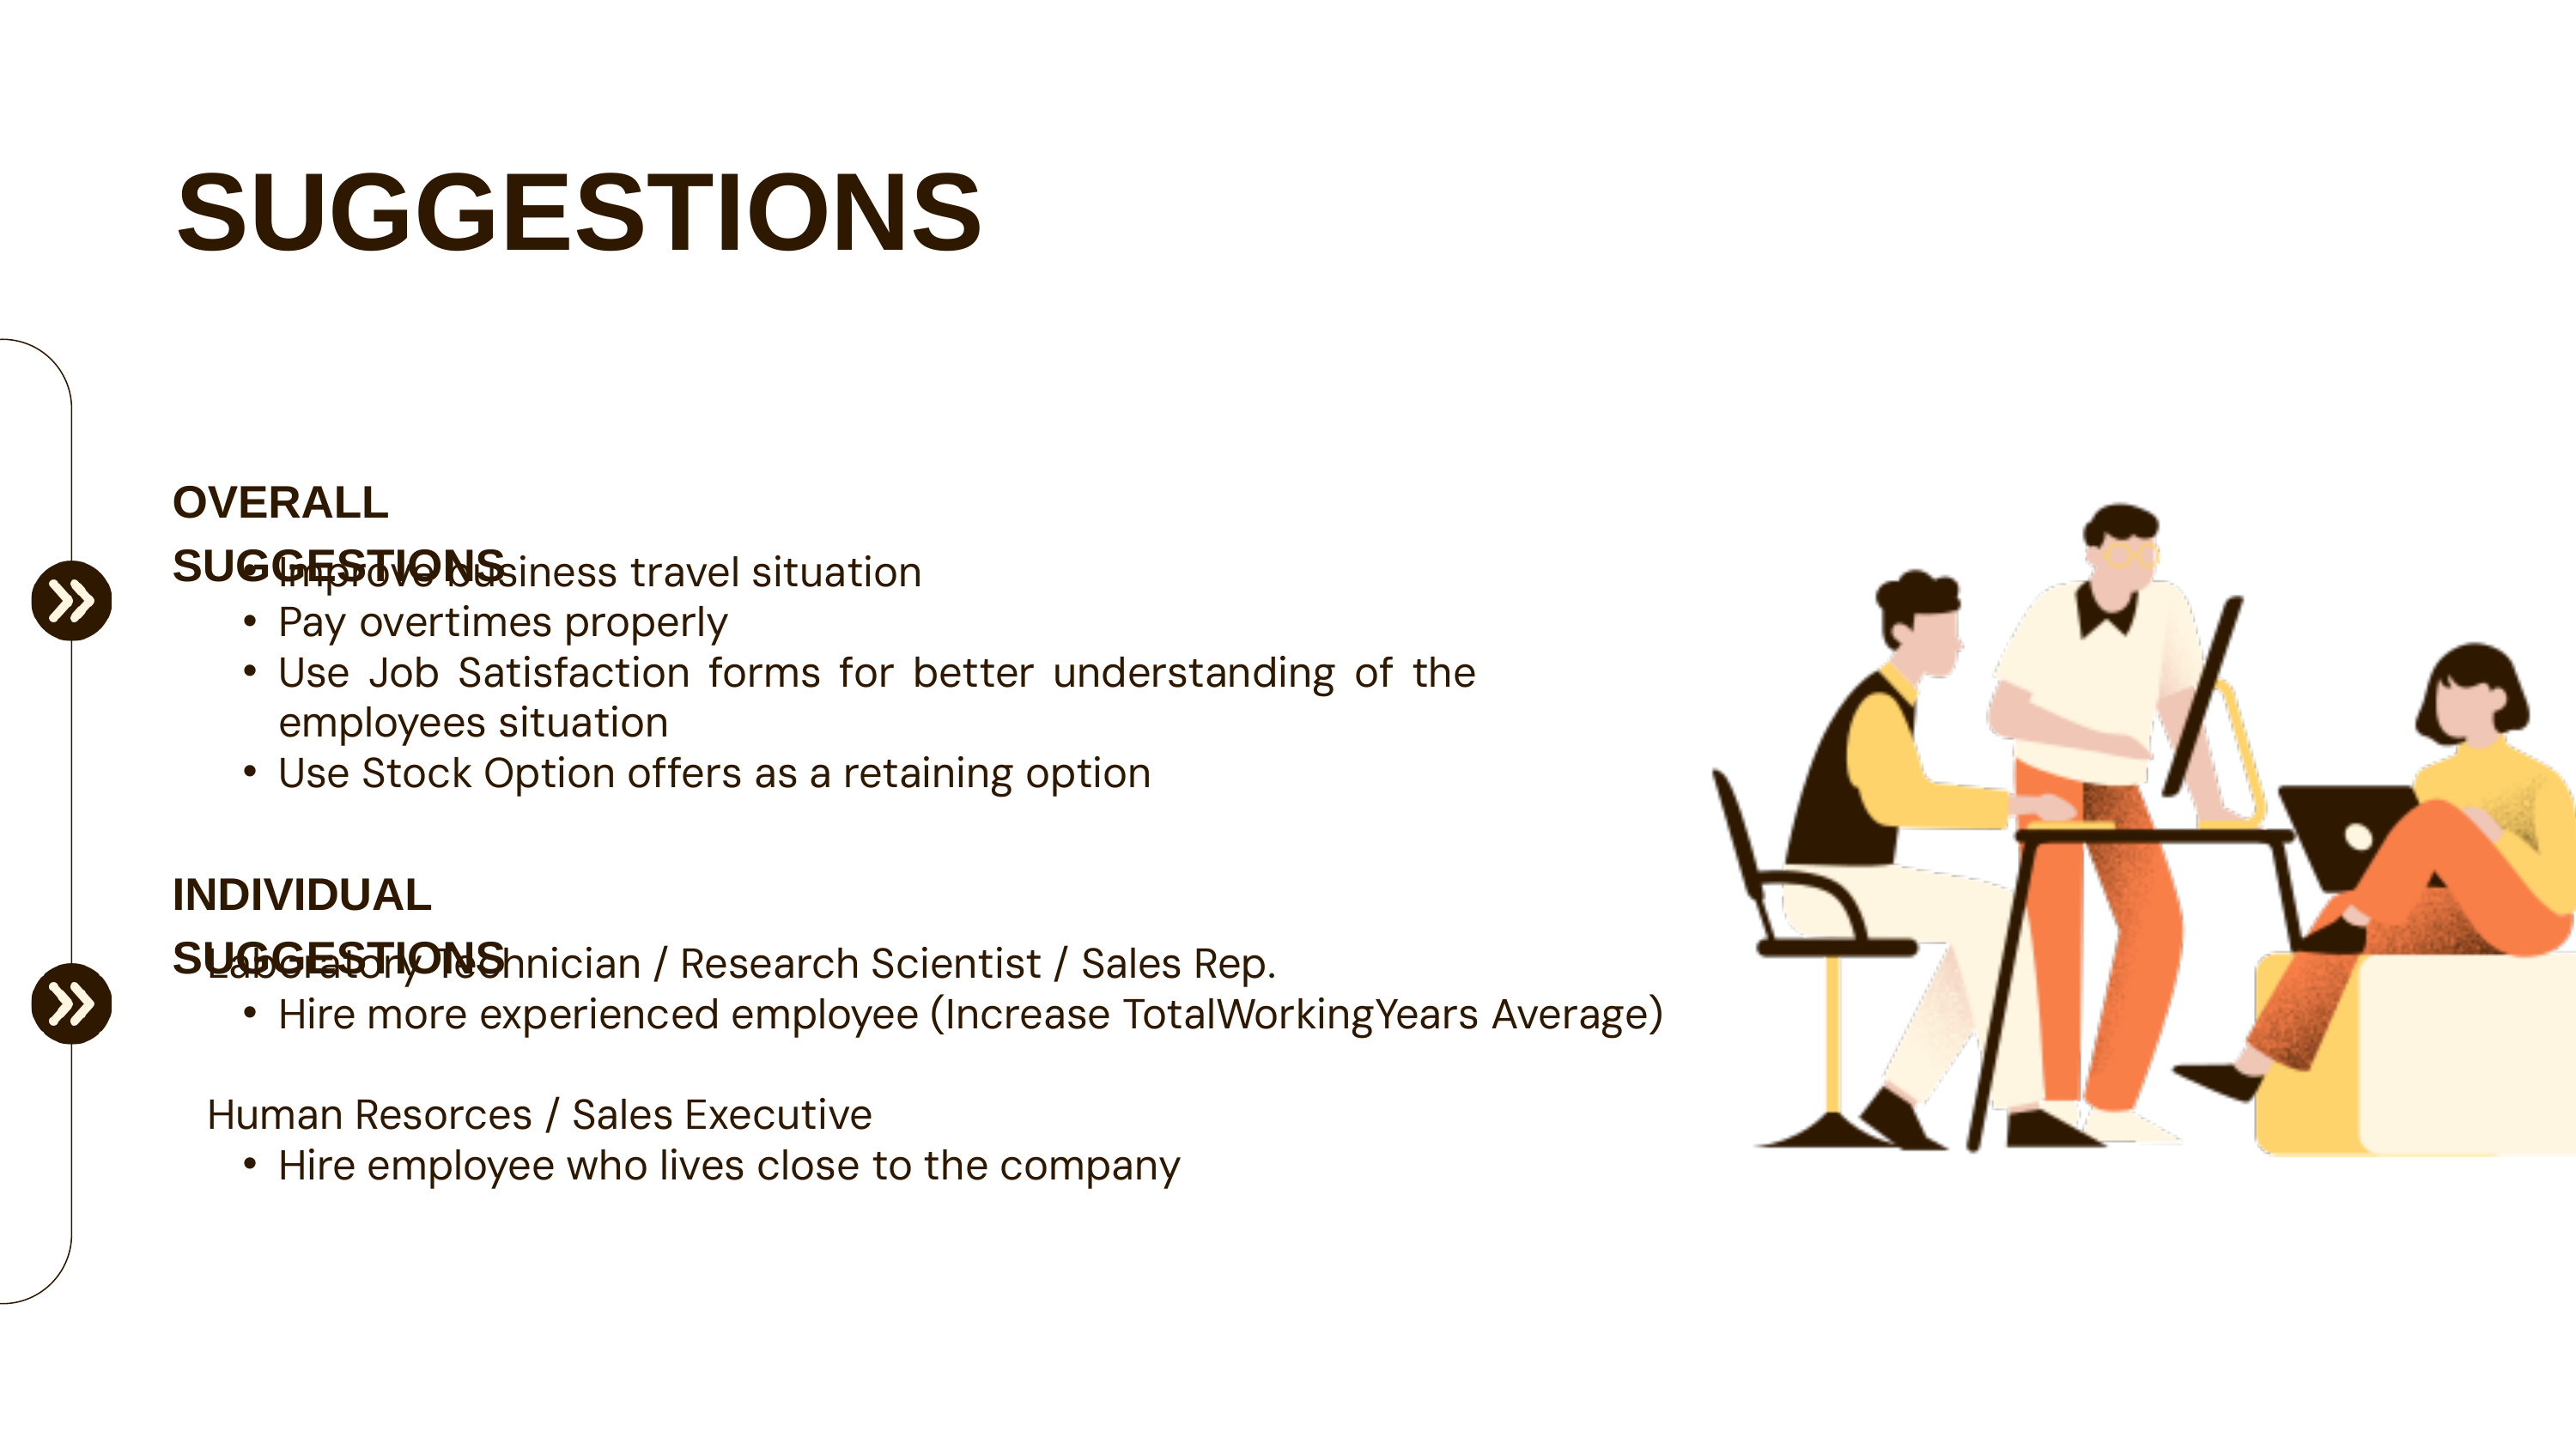

SUGGESTIONS

OVERALL SUGGESTIONS

Improve business travel situation
Pay overtimes properly
Use Job Satisfaction forms for better understanding of the employees situation
Use Stock Option offers as a retaining option

INDIVIDUAL SUGGESTIONS
Laboratory Technician / Research Scientist / Sales Rep.
Hire more experienced employee (Increase TotalWorkingYears Average)

Human Resorces / Sales Executive
Hire employee who lives close to the company